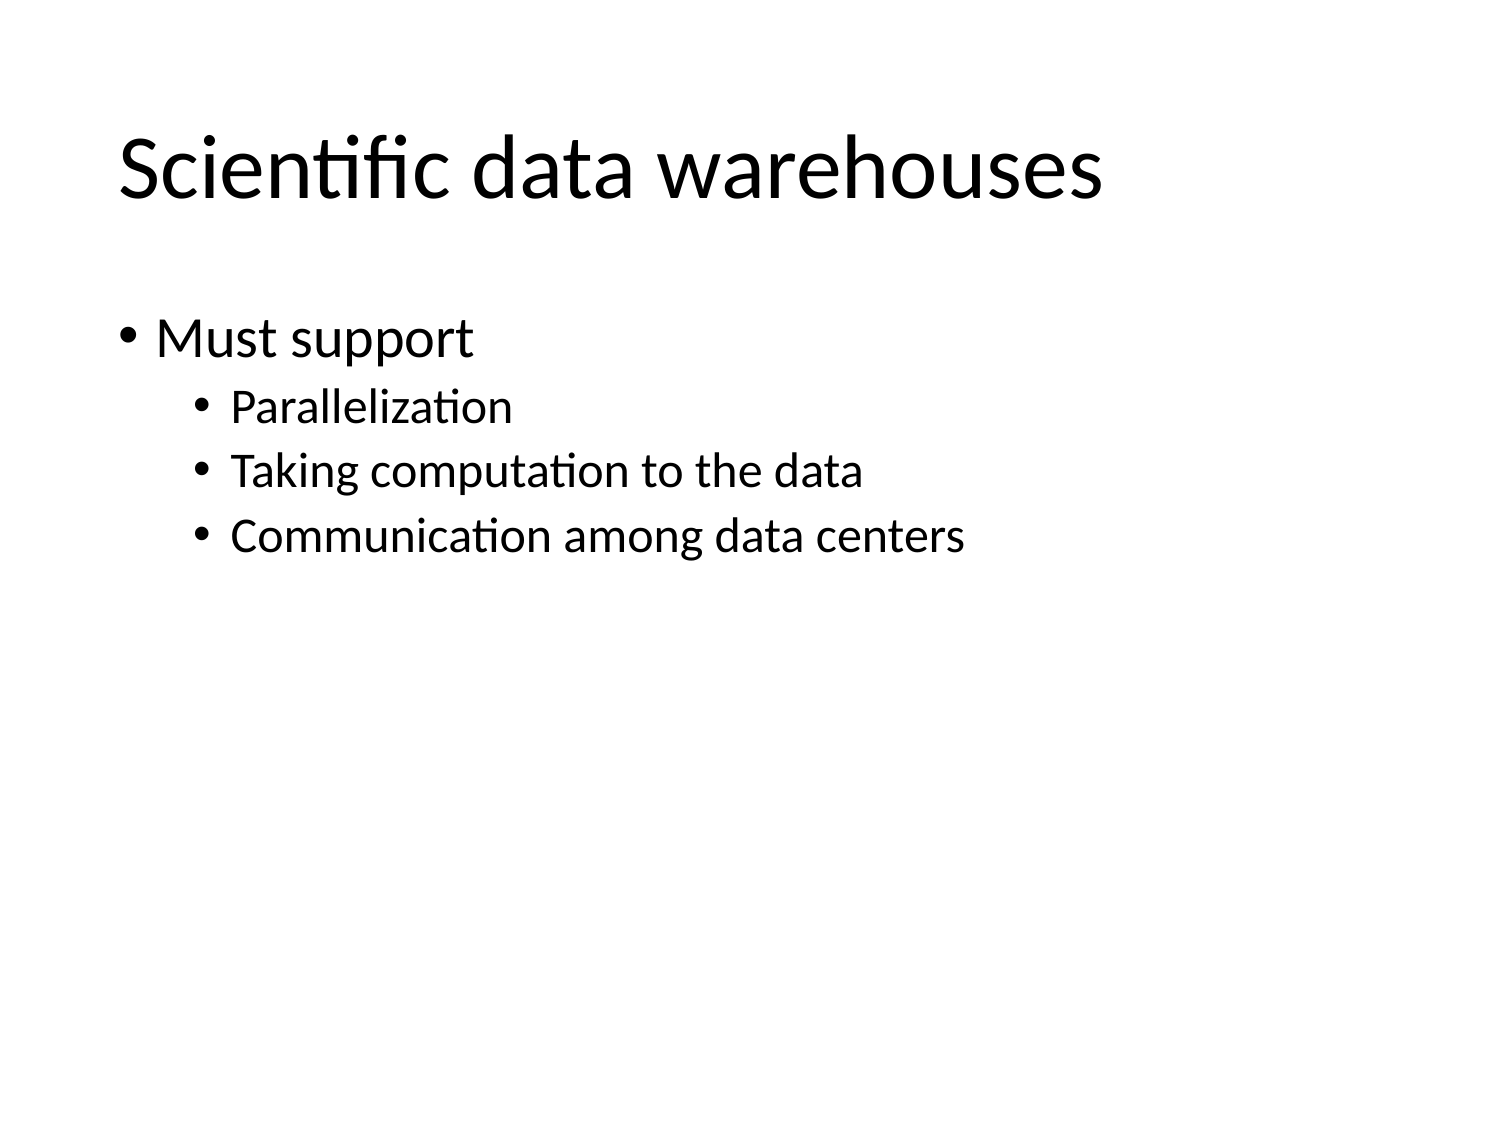

# Scientific data warehouses
Must support
Parallelization
Taking computation to the data
Communication among data centers